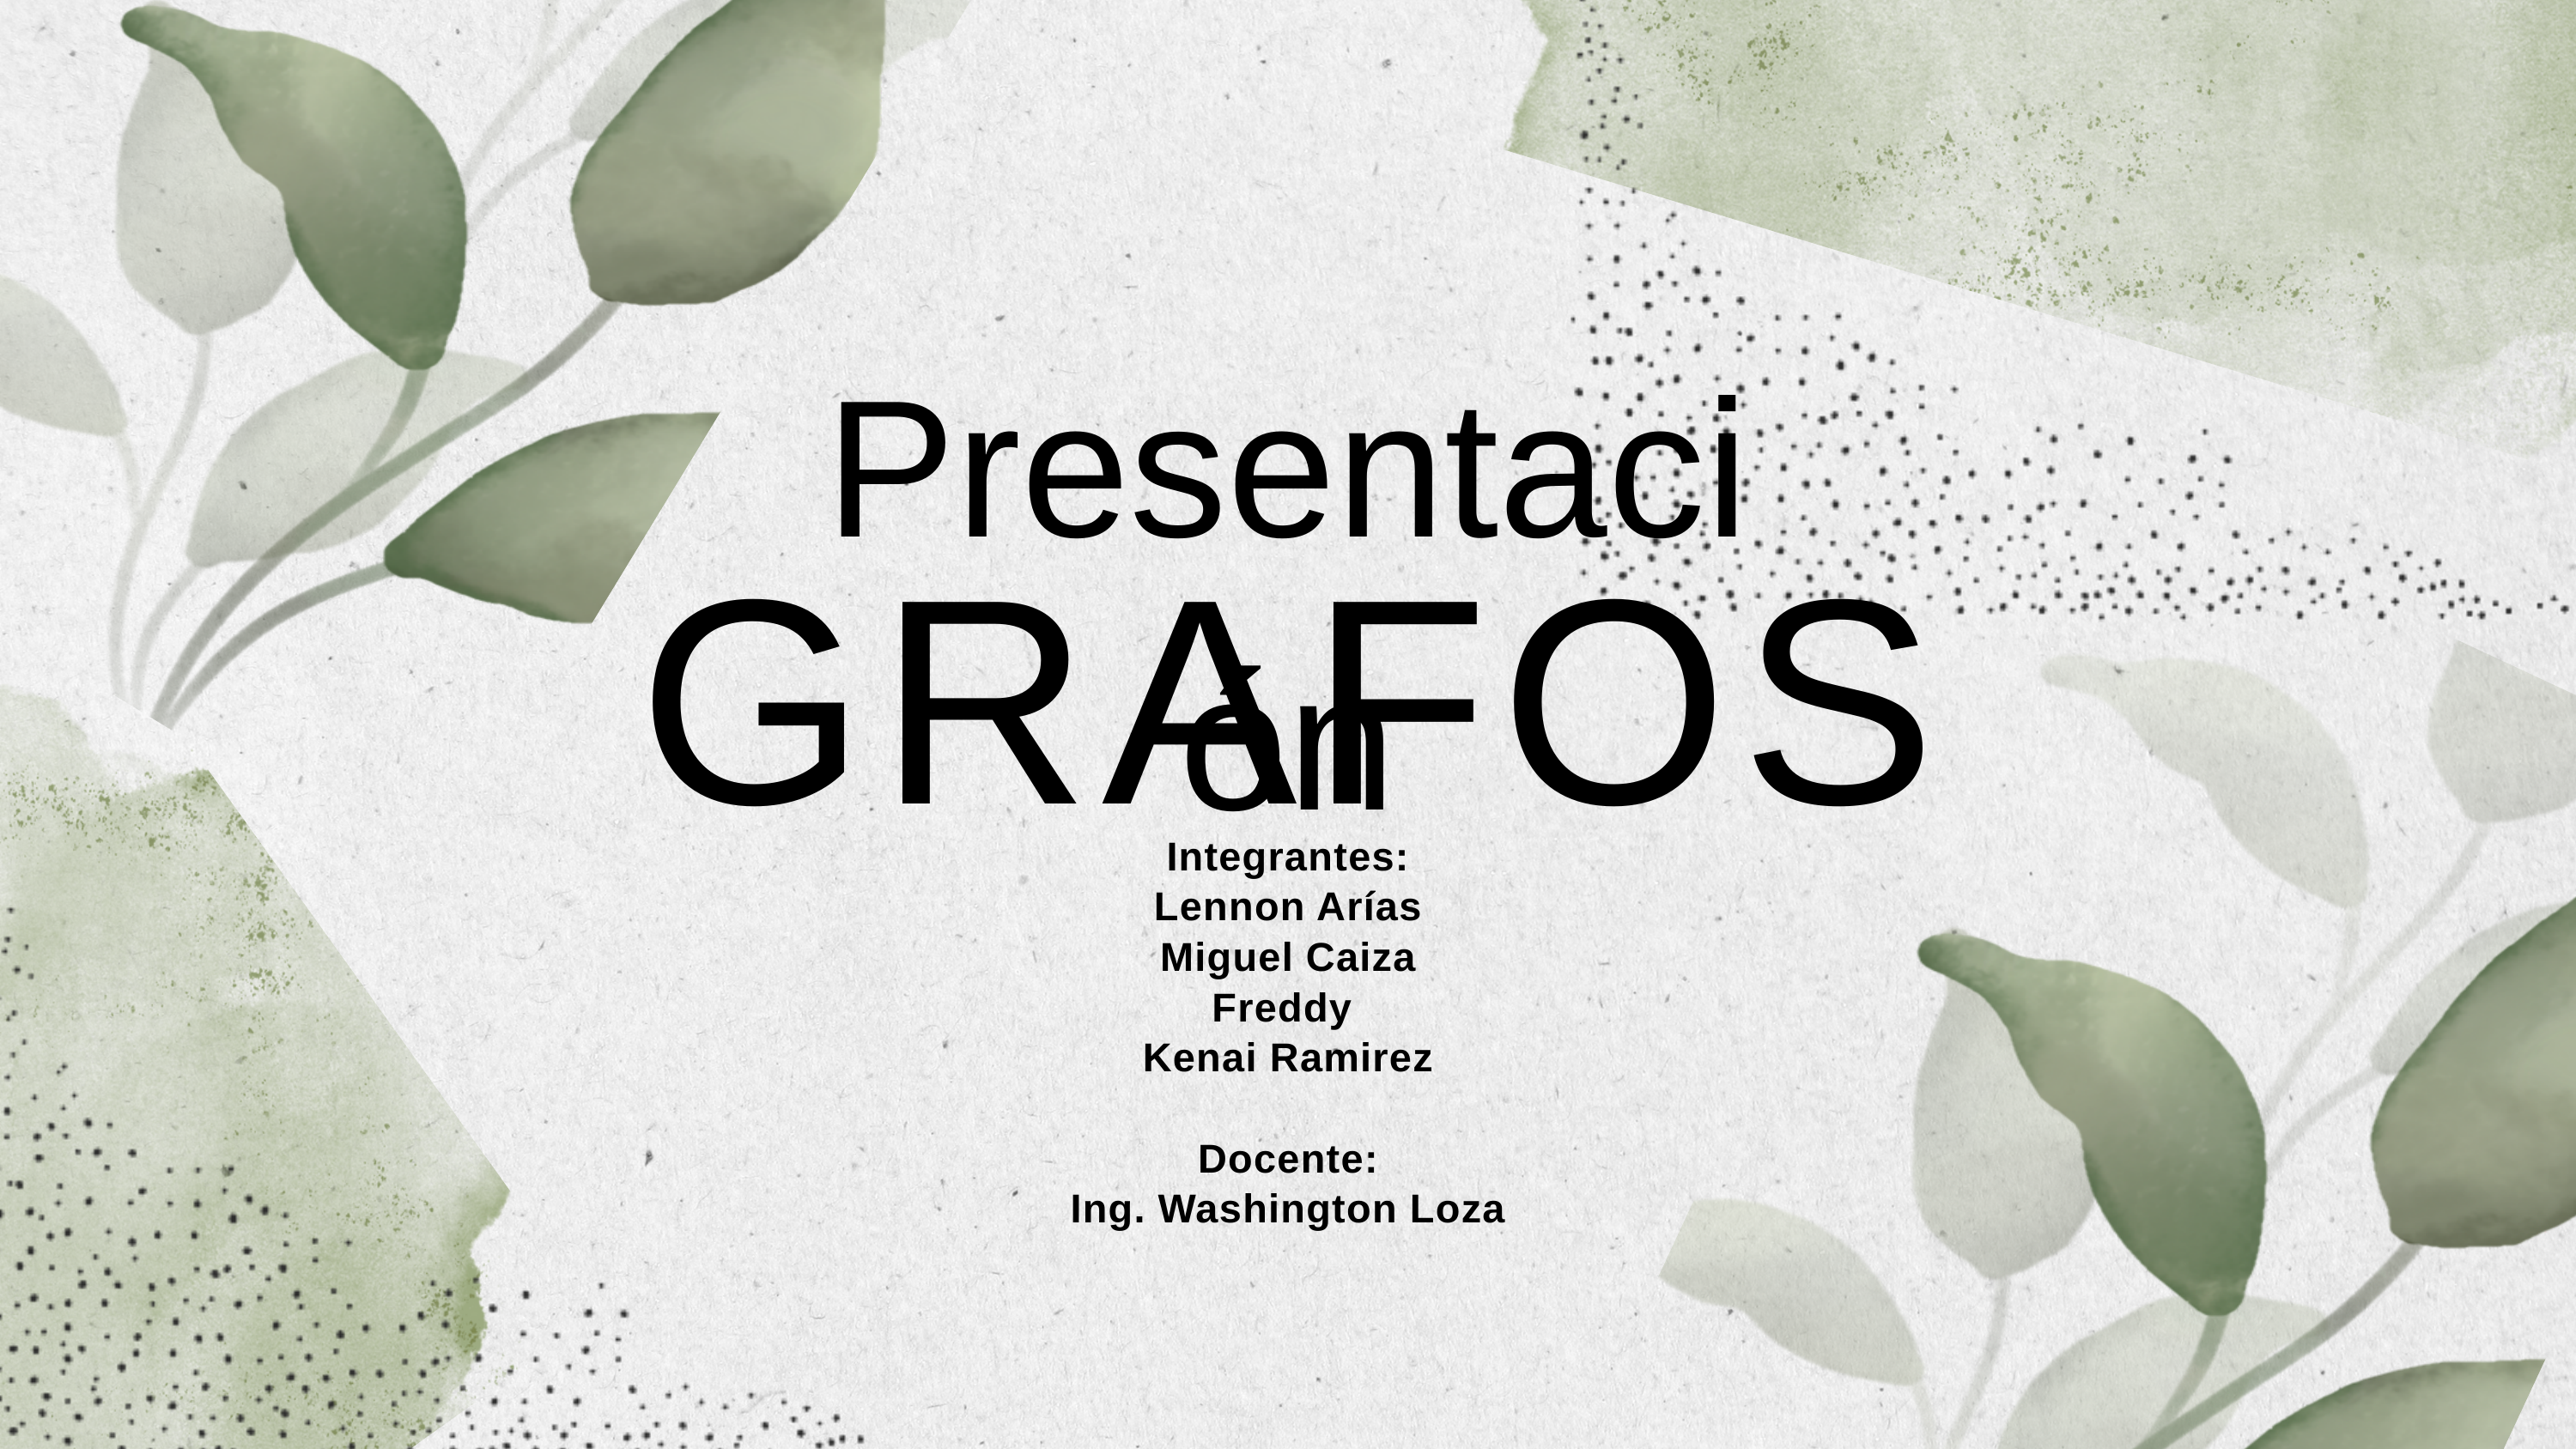

Presentación
GRAFOS

Integrantes:
Lennon Arías
Miguel Caiza
Freddy
Kenai Ramirez

Docente:
Ing. Washington Loza